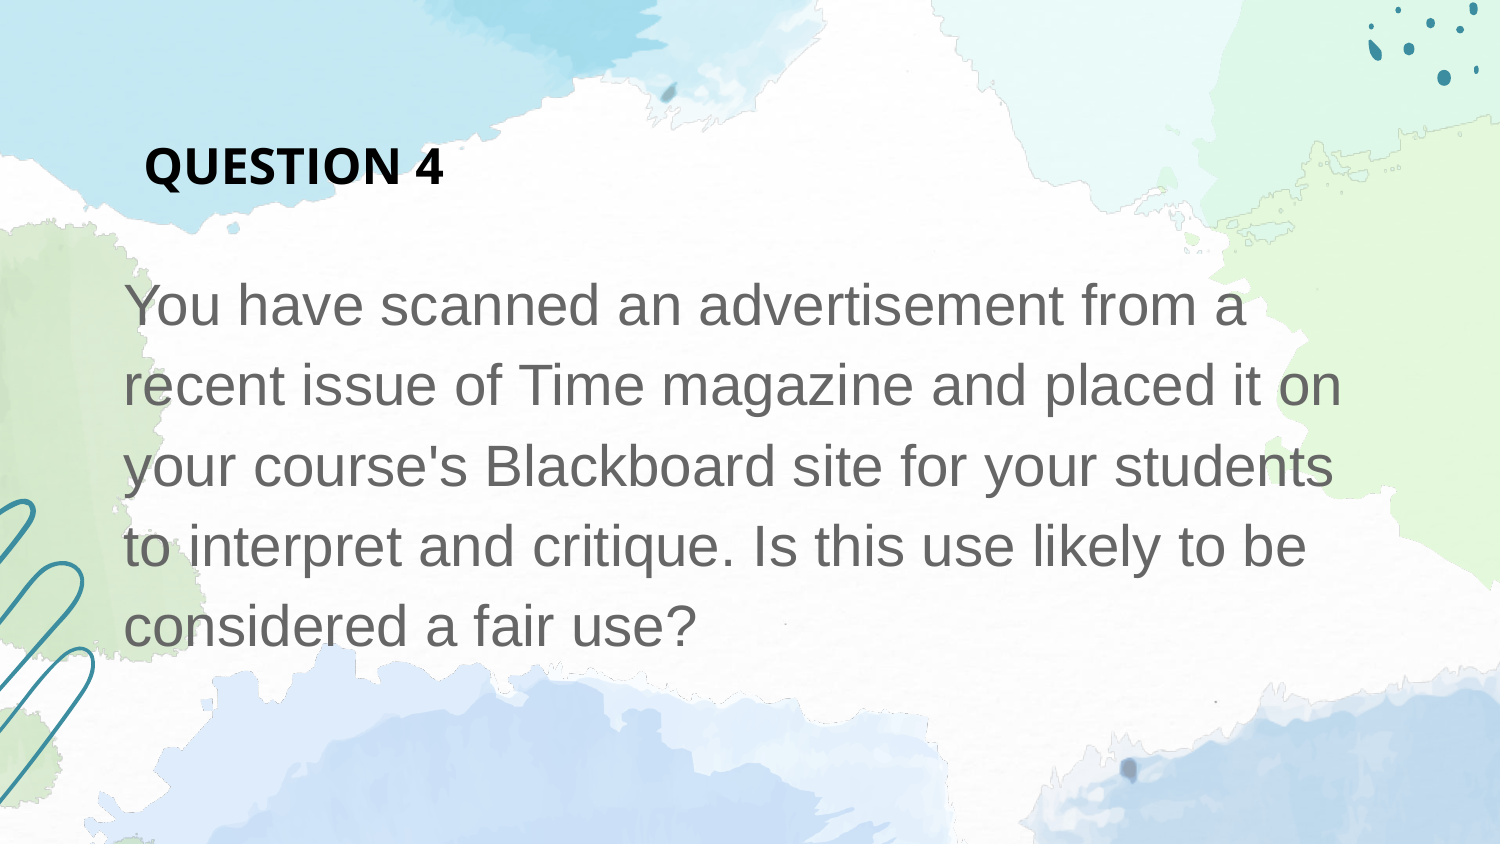

QUESTION 4

You have scanned an advertisement from a recent issue of Time magazine and placed it on your course's Blackboard site for your students to interpret and critique. Is this use likely to be considered a fair use?